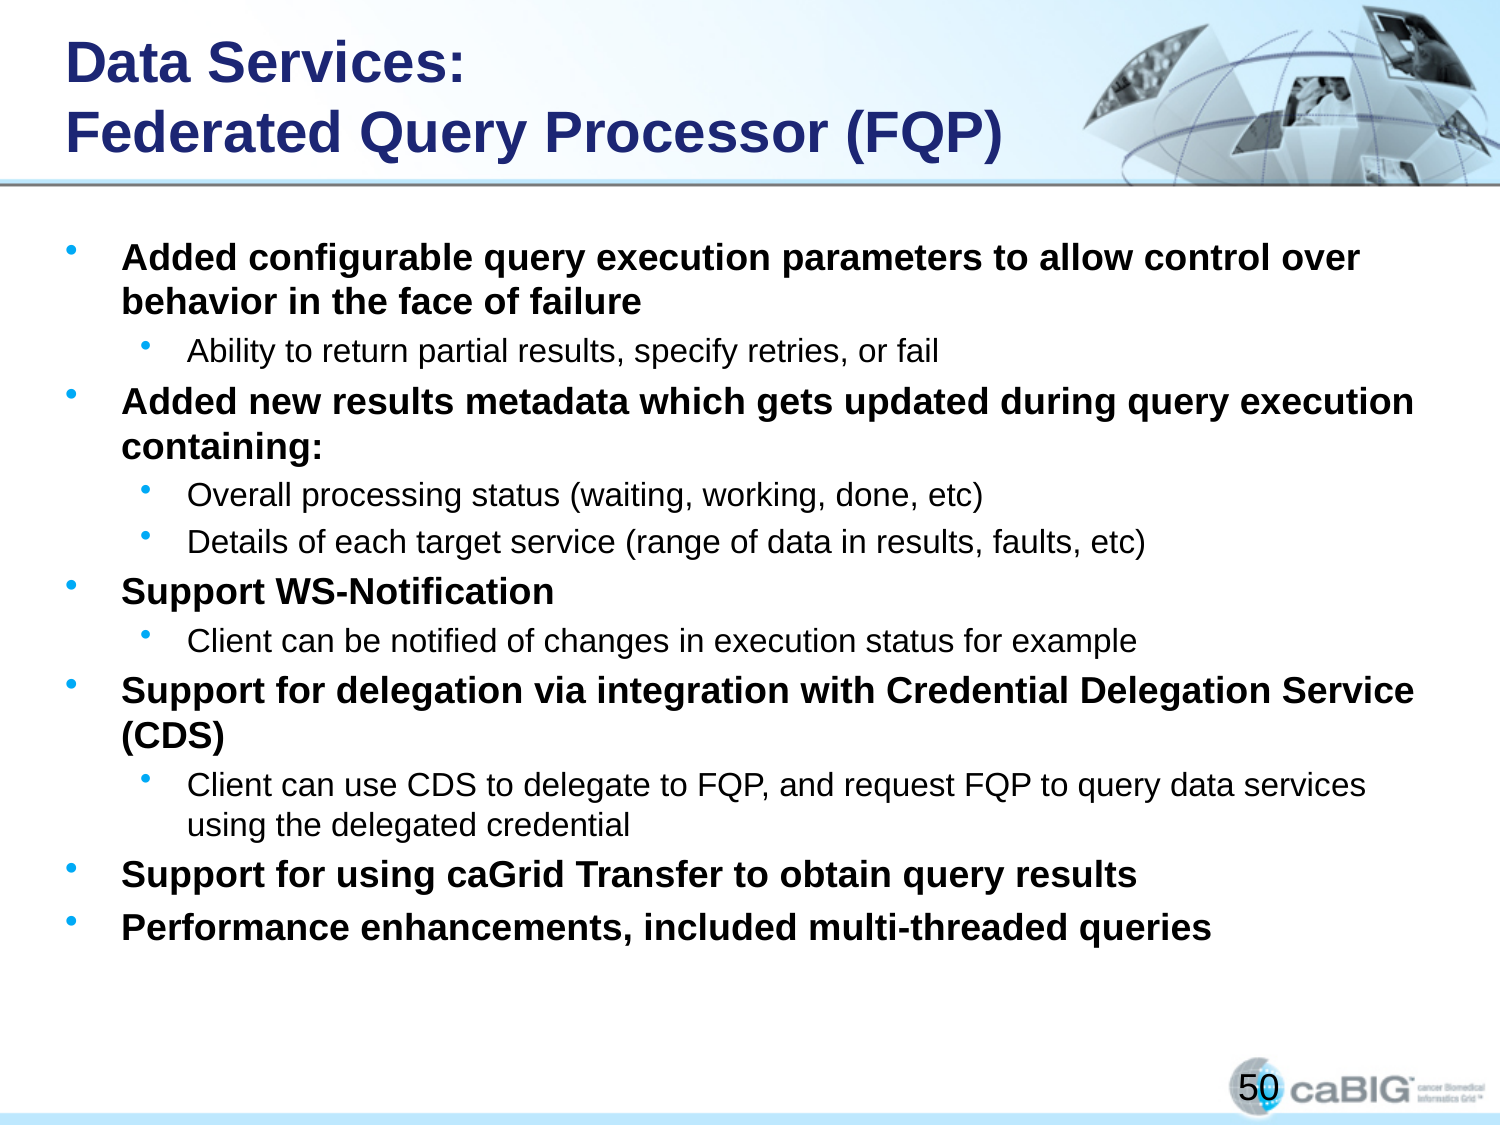

# Data Services: Federated Query Processor (FQP)
Added configurable query execution parameters to allow control over behavior in the face of failure
Ability to return partial results, specify retries, or fail
Added new results metadata which gets updated during query execution containing:
Overall processing status (waiting, working, done, etc)
Details of each target service (range of data in results, faults, etc)
Support WS-Notification
Client can be notified of changes in execution status for example
Support for delegation via integration with Credential Delegation Service (CDS)
Client can use CDS to delegate to FQP, and request FQP to query data services using the delegated credential
Support for using caGrid Transfer to obtain query results
Performance enhancements, included multi-threaded queries